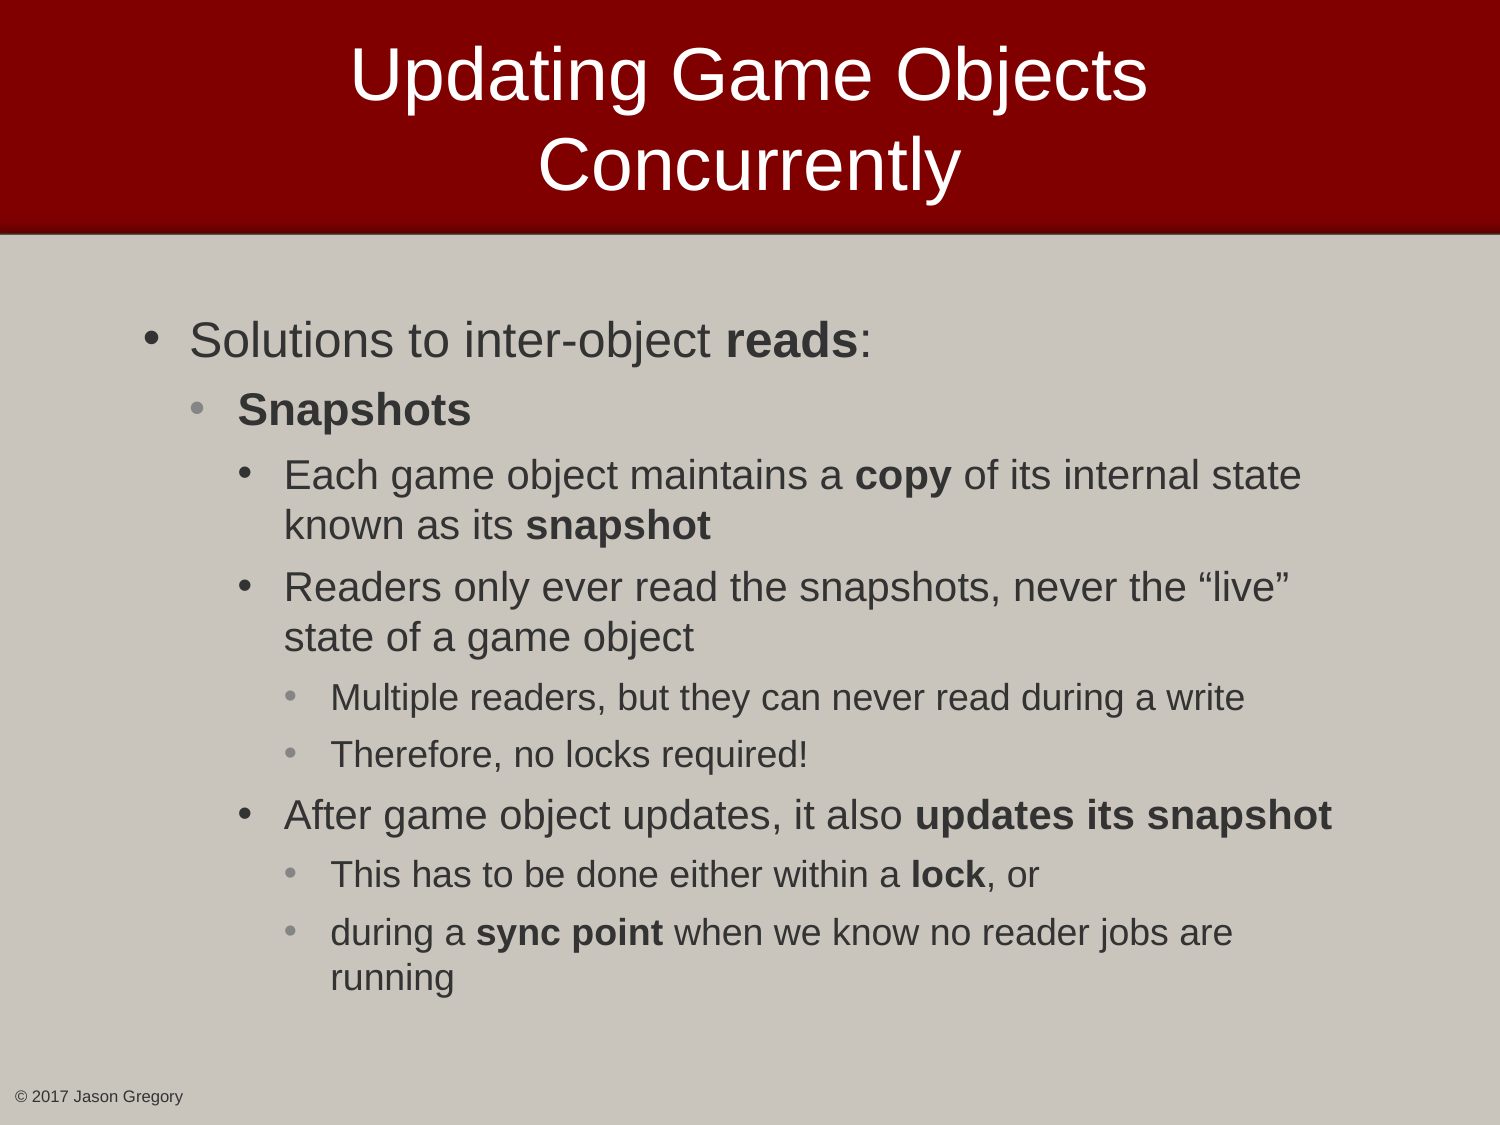

# Updating Game Objects Concurrently
Solutions to inter-object reads:
Snapshots
Each game object maintains a copy of its internal state known as its snapshot
Readers only ever read the snapshots, never the “live” state of a game object
Multiple readers, but they can never read during a write
Therefore, no locks required!
After game object updates, it also updates its snapshot
This has to be done either within a lock, or
during a sync point when we know no reader jobs are running
© 2017 Jason Gregory